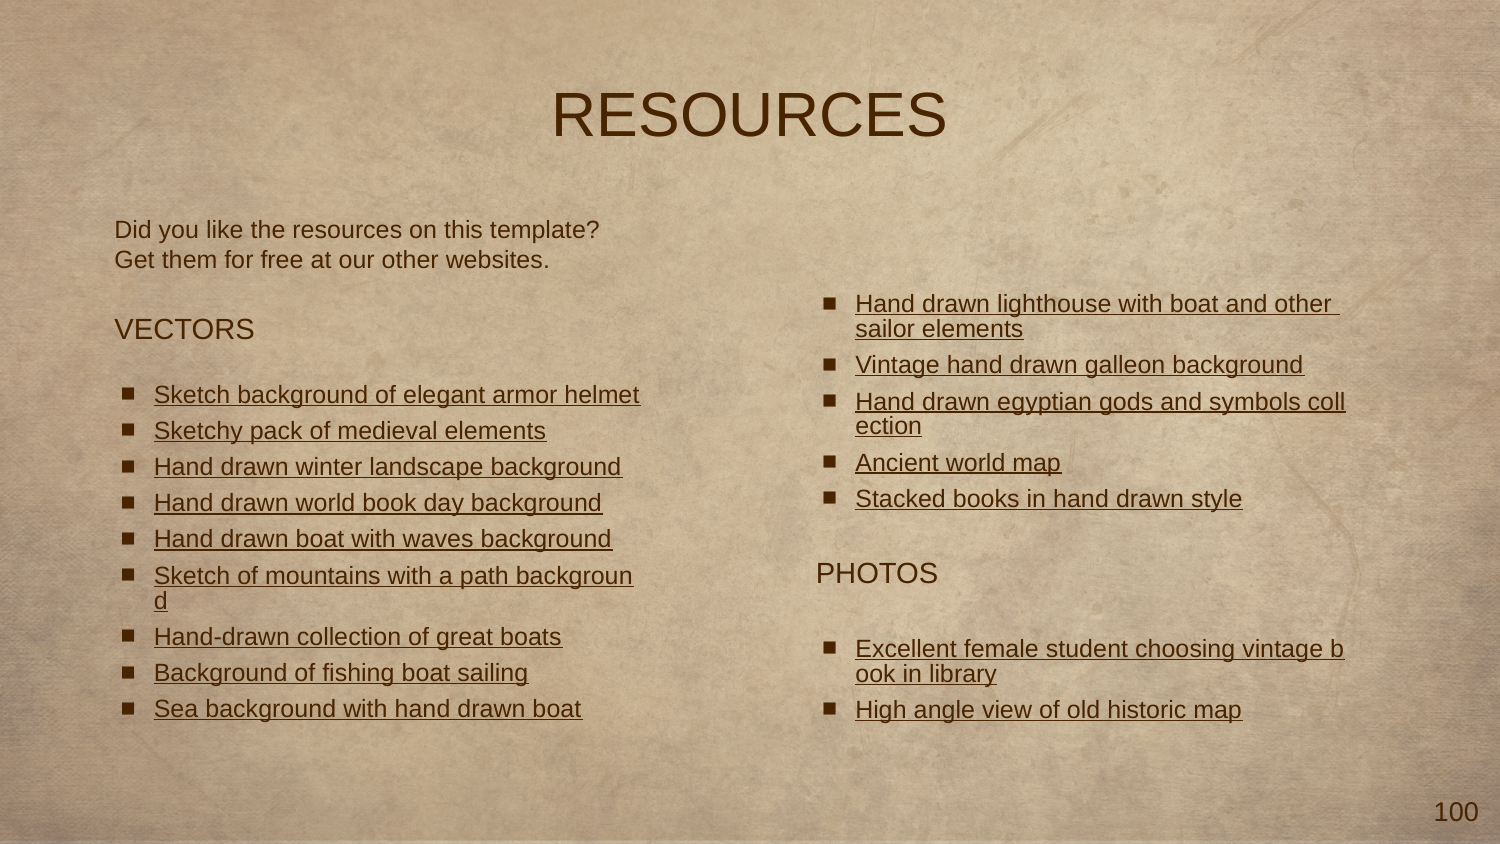

# RESOURCES
Hand drawn lighthouse with boat and other sailor elements
Vintage hand drawn galleon background
Hand drawn egyptian gods and symbols collection
Ancient world map
Stacked books in hand drawn style

PHOTOS

Excellent female student choosing vintage book in library
High angle view of old historic map
Did you like the resources on this template? Get them for free at our other websites.

VECTORS
Sketch background of elegant armor helmet
Sketchy pack of medieval elements
Hand drawn winter landscape background
Hand drawn world book day background
Hand drawn boat with waves background
Sketch of mountains with a path background
Hand-drawn collection of great boats
Background of fishing boat sailing
Sea background with hand drawn boat

100